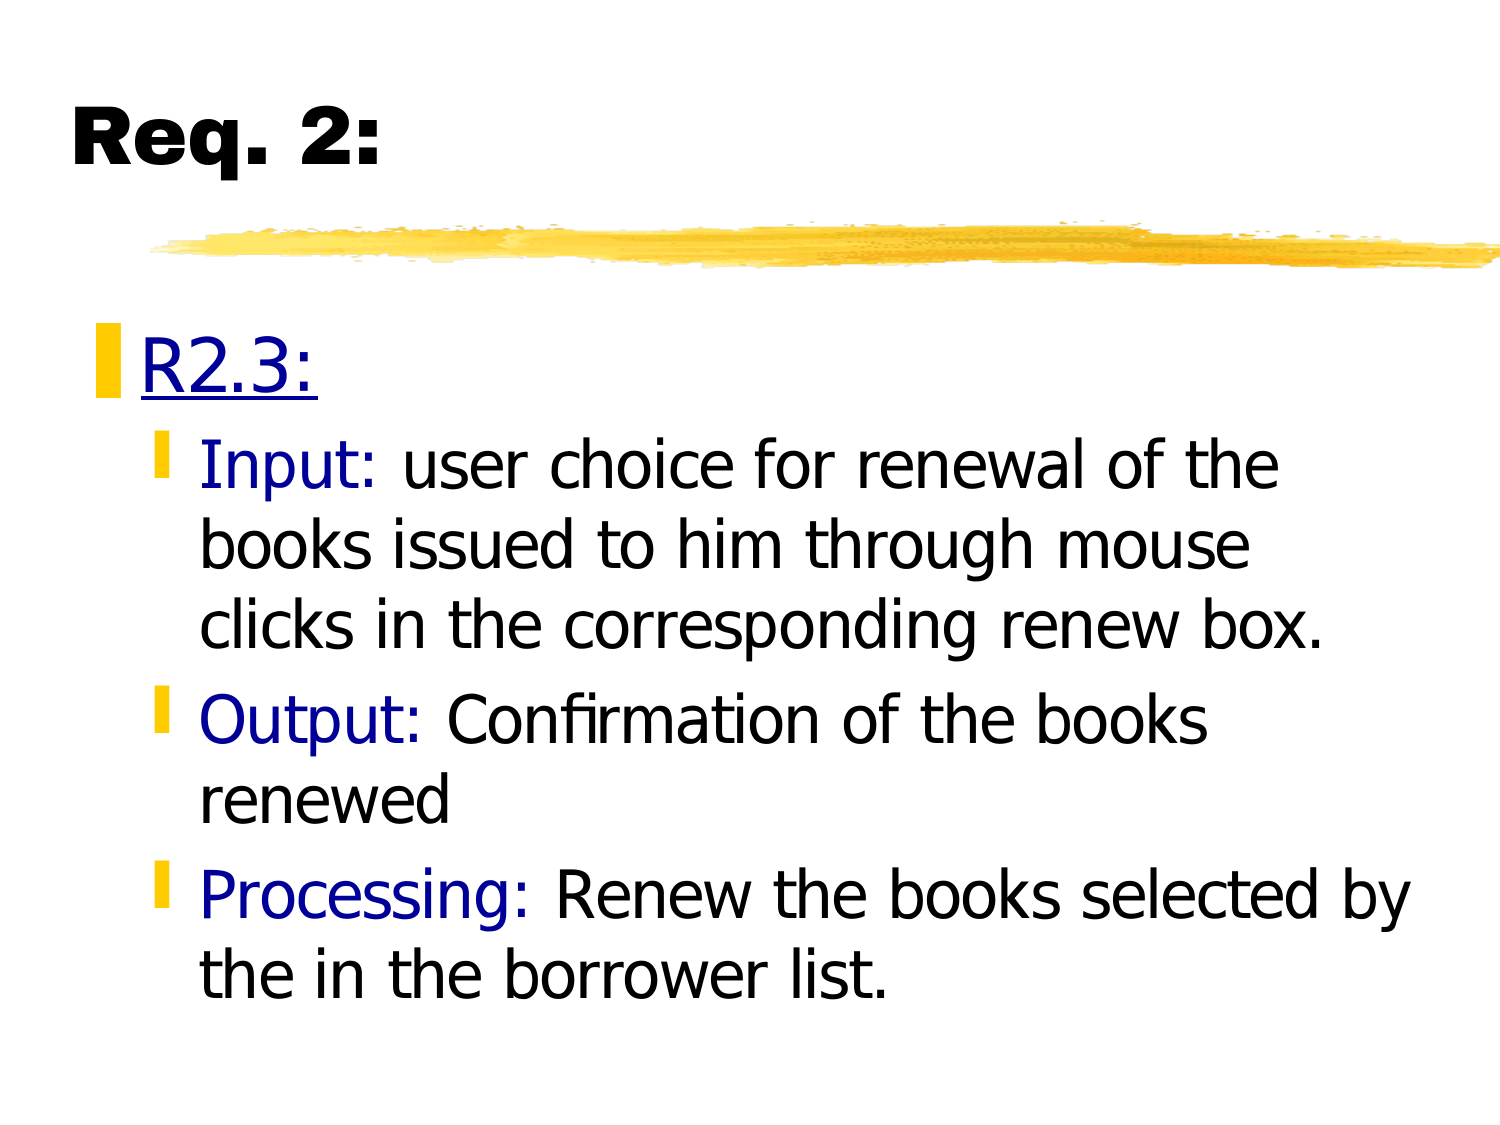

# Req. 2:
R2.3:
Input: user choice for renewal of the books issued to him through mouse clicks in the corresponding renew box.
Output: Confirmation of the books renewed
Processing: Renew the books selected by the in the borrower list.
38